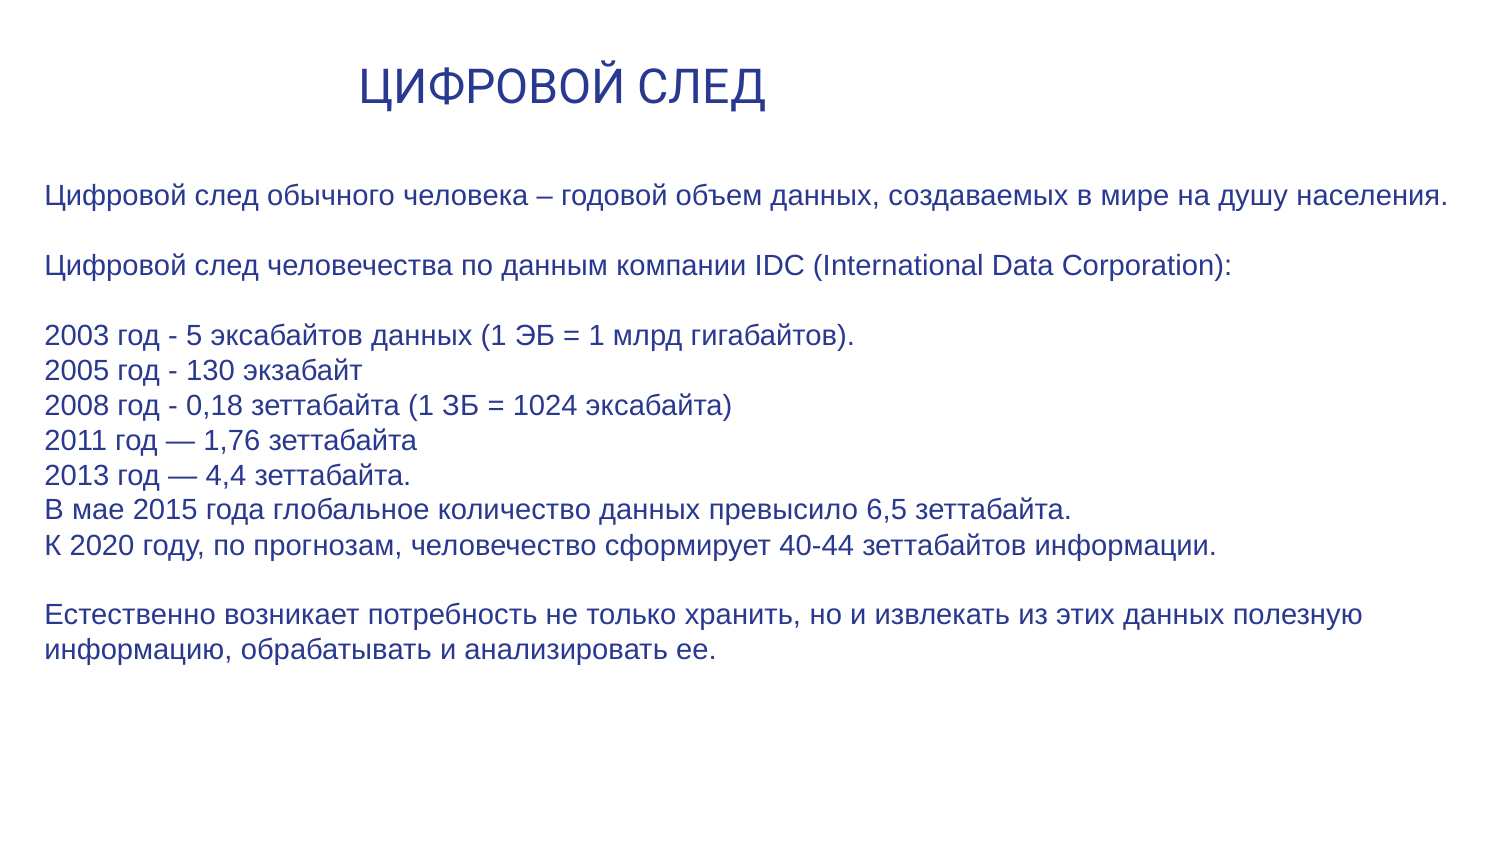

# ЦИФРОВОЙ СЛЕД
Цифровой след обычного человека – годовой объем данных, создаваемых в мире на душу населения.

Цифровой след человечества по данным компании IDC (International Data Corporation):

2003 год - 5 эксабайтов данных (1 ЭБ = 1 млрд гигабайтов).
2005 год - 130 экзабайт
2008 год - 0,18 зеттабайта (1 ЗБ = 1024 эксабайта)
2011 год — 1,76 зеттабайта
2013 год — 4,4 зеттабайта.
В мае 2015 года глобальное количество данных превысило 6,5 зеттабайта.
К 2020 году, по прогнозам, человечество сформирует 40-44 зеттабайтов информации.

Естественно возникает потребность не только хранить, но и извлекать из этих данных полезную информацию, обрабатывать и анализировать ее.